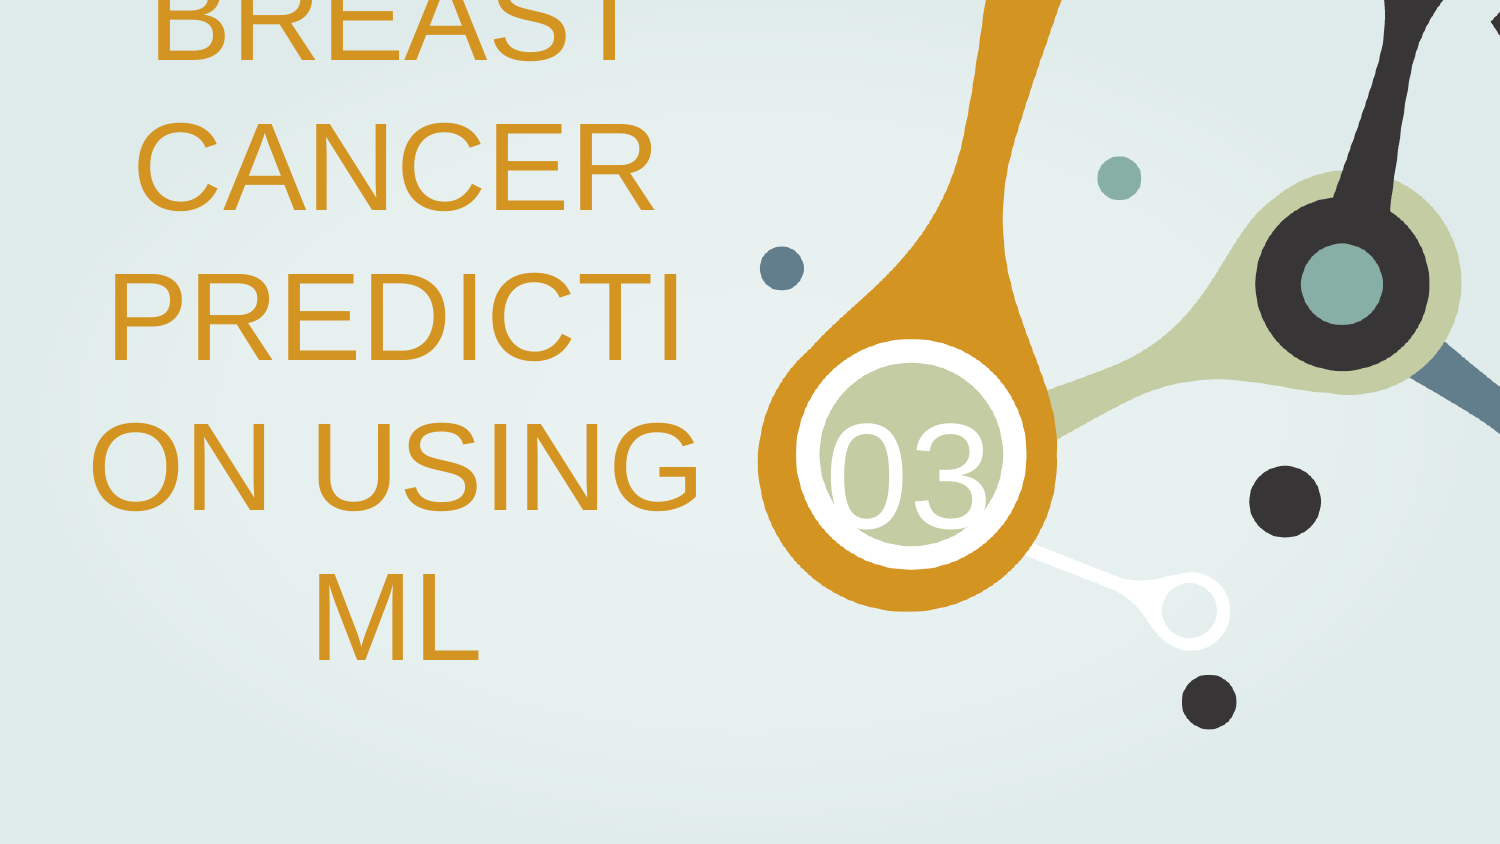

03
# BREAST CANCER PREDICTION USING ML